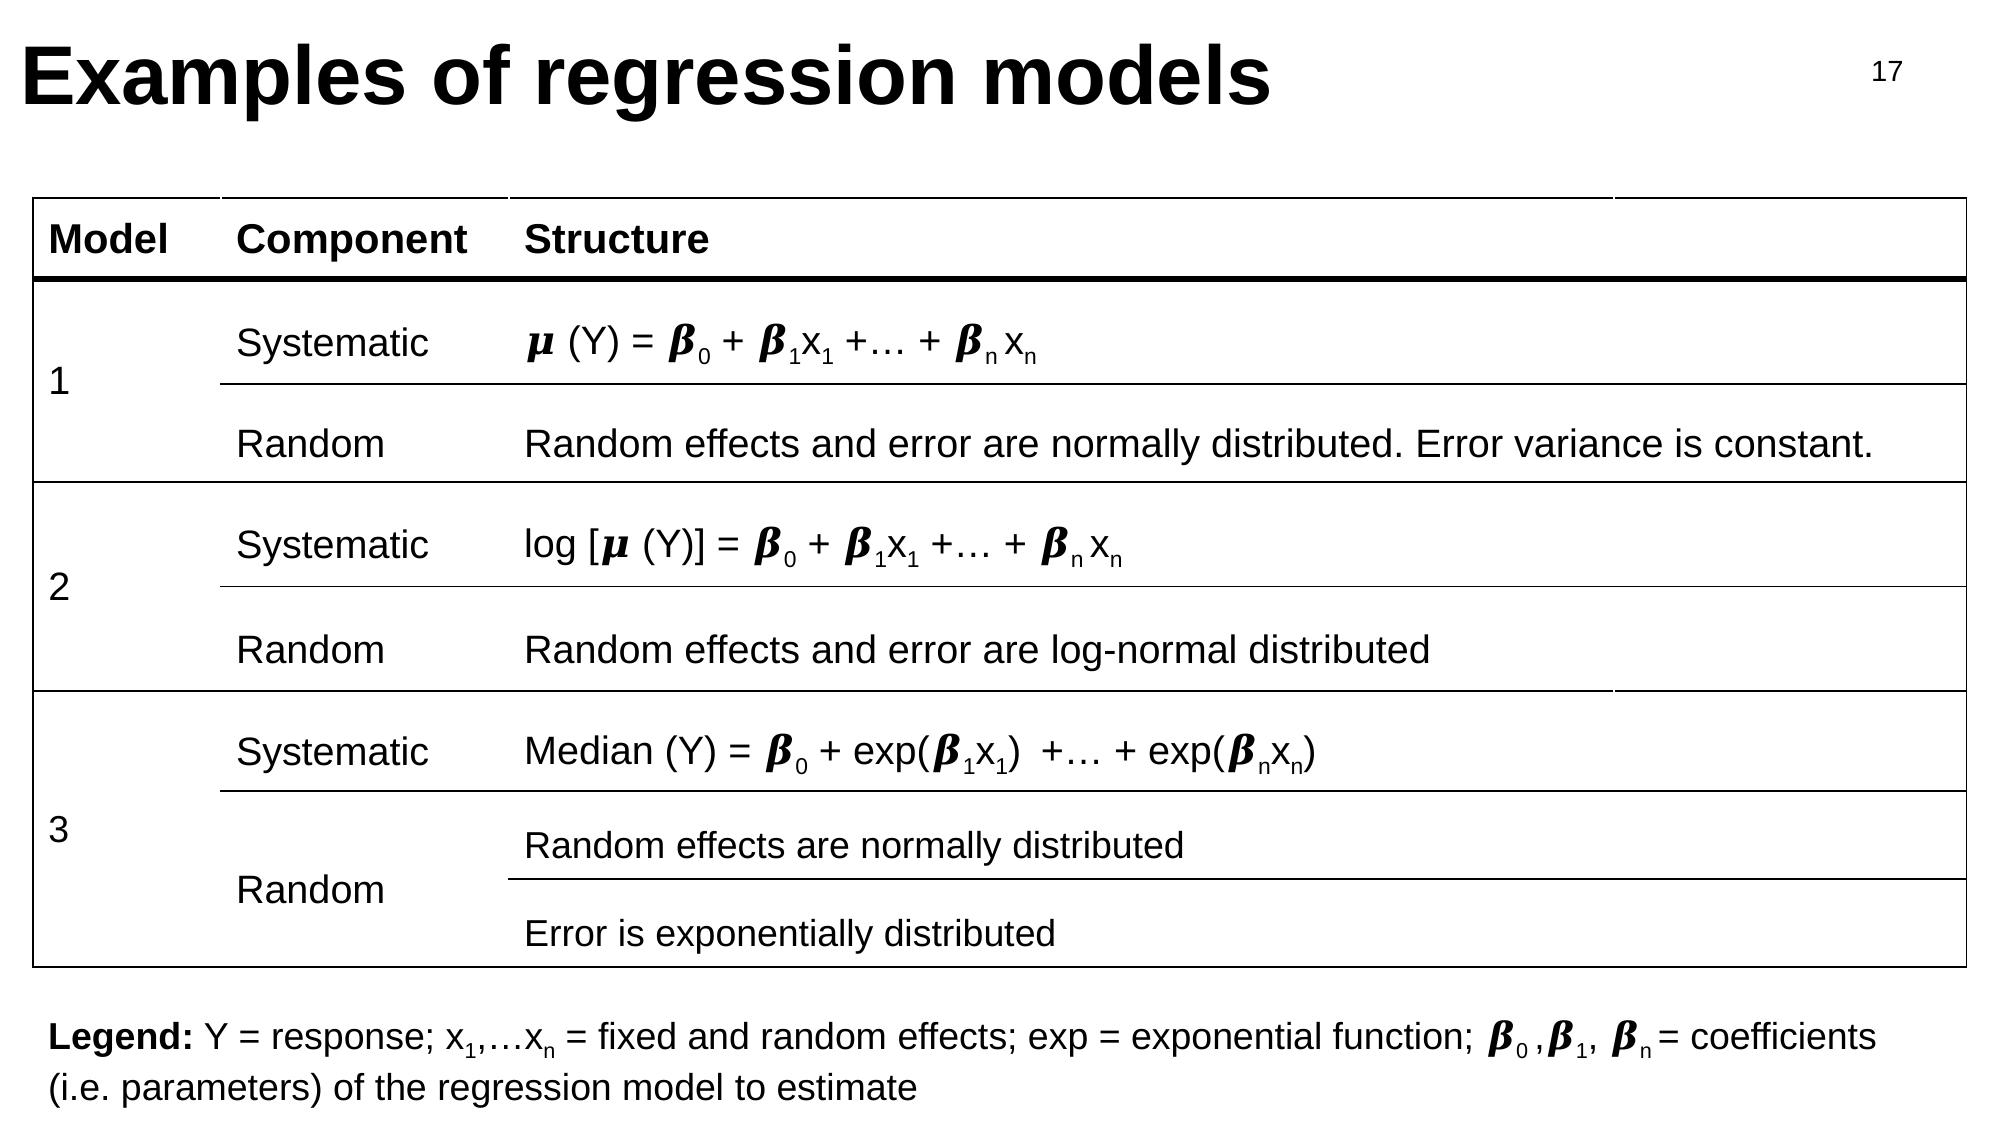

# Examples of regression models
17
| Model | Component | Structure |  |
| --- | --- | --- | --- |
| 1 | Systematic | 𝝁 (Y) = 𝜷0 + 𝜷1x1 +… + 𝜷n xn |  |
|  | Random | Random effects and error are normally distributed. Error variance is constant. |  |
| 2 | Systematic | log [𝝁 (Y)] = 𝜷0 + 𝜷1x1 +… + 𝜷n xn |  |
|  | Random | Random effects and error are log-normal distributed |  |
| 3 | Systematic | Median (Y) = 𝜷0 + exp(𝜷1x1) +… + exp(𝜷nxn) |  |
|  | Random | Random effects are normally distributed |  |
|  |  | Error is exponentially distributed |  |
Legend: Y = response; x1,…xn = fixed and random effects; exp = exponential function; 𝜷0 ,𝜷1, 𝜷n = coefficients (i.e. parameters) of the regression model to estimate